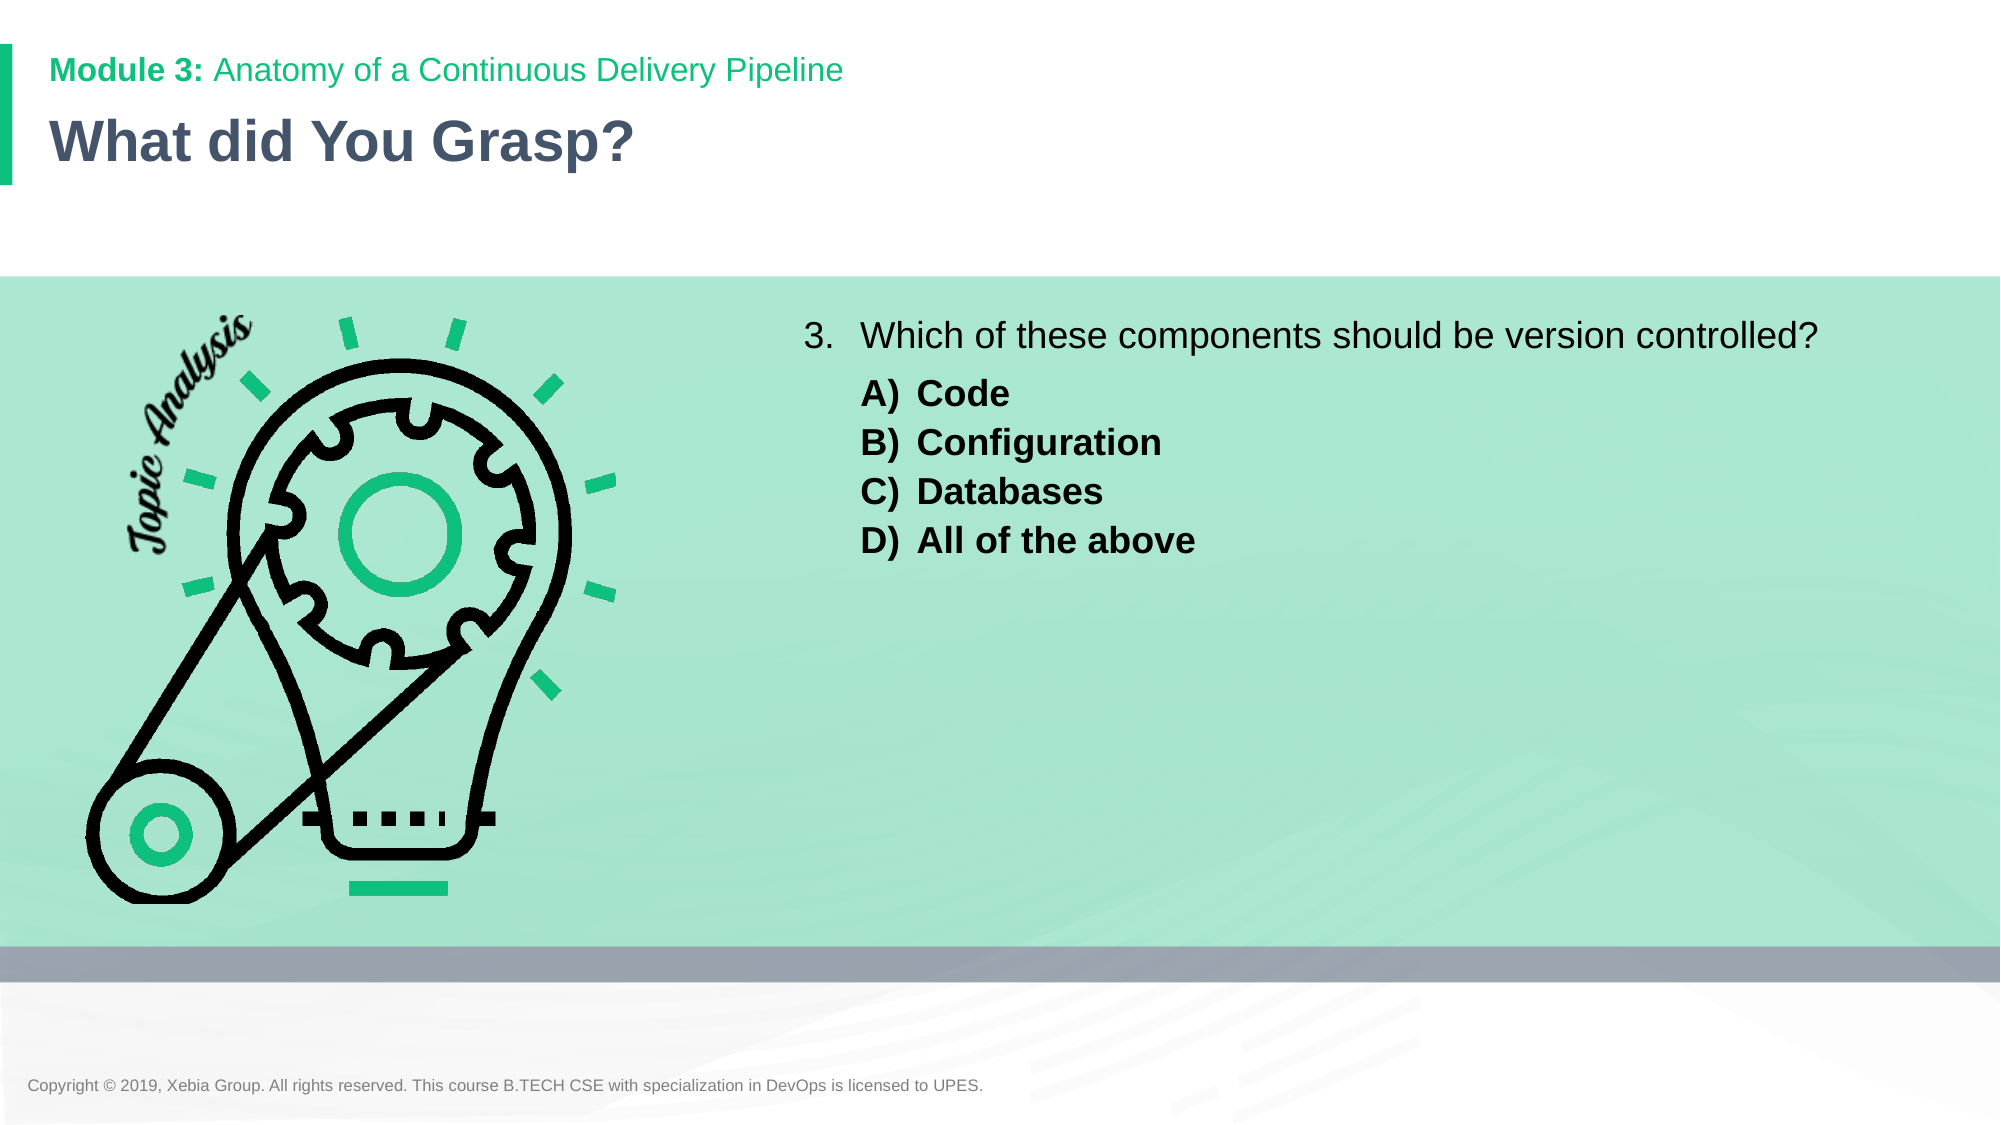

# What did You Grasp?
3.	Which of these components should be version controlled?
Code
Configuration
Databases
All of the above